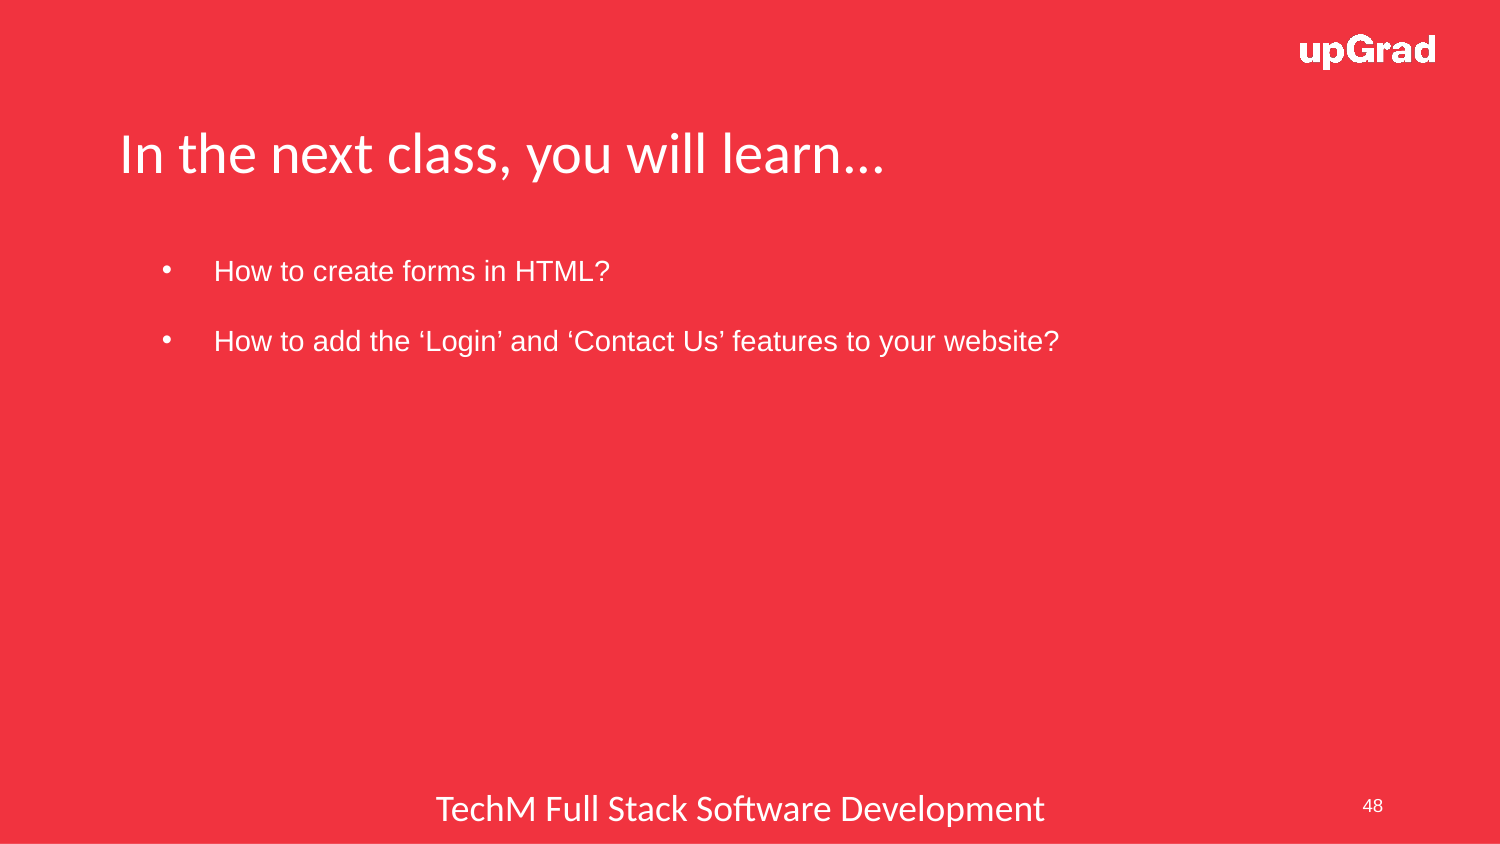

In the next class, you will learn...
How to create forms in HTML?
How to add the ‘Login’ and ‘Contact Us’ features to your website?
48
TechM Full Stack Software Development